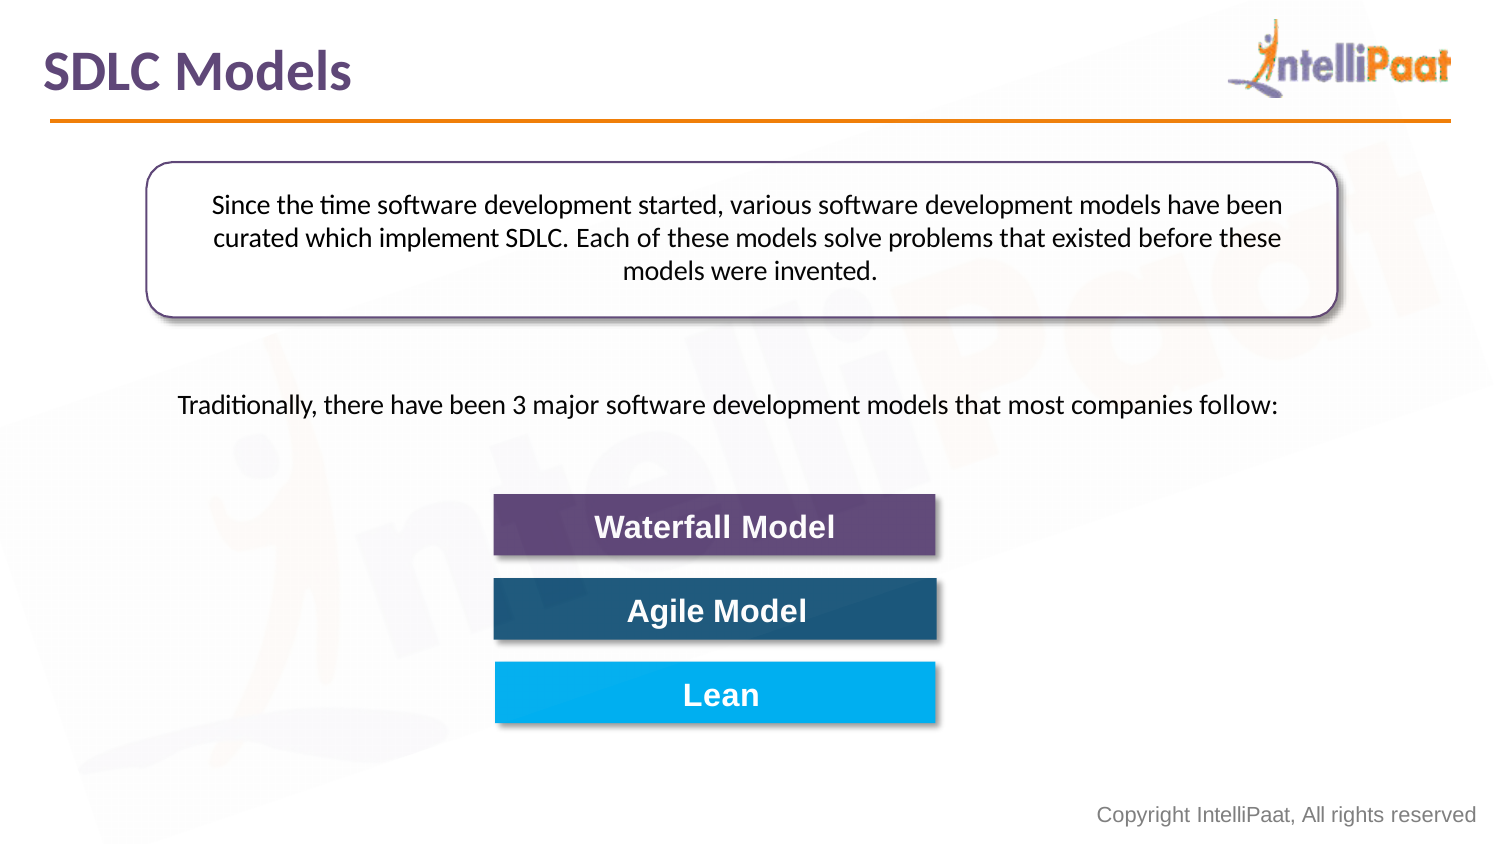

# SDLC Models

Since the time software development started, various software development models have been  curated which implement SDLC. Each of these models solve problems that existed before these  models were invented.
Traditionally, there have been 3 major software development models that most companies follow:

Waterfall Model
Agile Model  Lean Model

Copyright IntelliPaat, All rights reserved